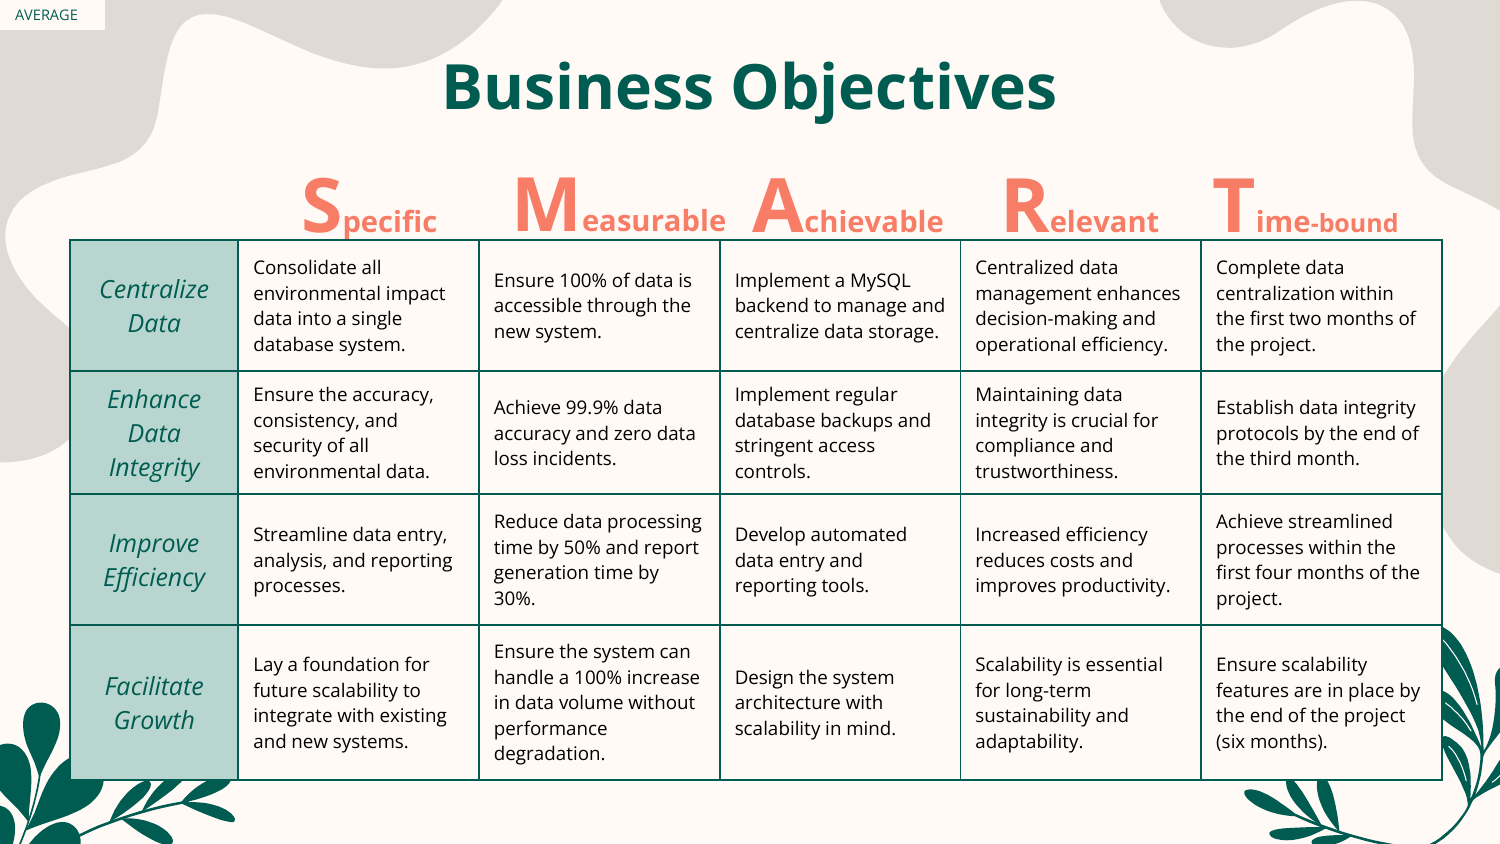

AVERAGE
# Business Objectives
| Measurable |
| --- |
| Achievable |
| --- |
| Relevant |
| --- |
| Time-bound |
| --- |
| Specific |
| --- |
| Centralize Data | Consolidate all environmental impact data into a single database system. | Ensure 100% of data is accessible through the new system. | Implement a MySQL backend to manage and centralize data storage. | Centralized data management enhances decision-making and operational efficiency. | Complete data centralization within the first two months of the project. |
| --- | --- | --- | --- | --- | --- |
| Enhance Data Integrity | Ensure the accuracy, consistency, and security of all environmental data. | Achieve 99.9% data accuracy and zero data loss incidents. | Implement regular database backups and stringent access controls. | Maintaining data integrity is crucial for compliance and trustworthiness. | Establish data integrity protocols by the end of the third month. |
| Improve Efficiency | Streamline data entry, analysis, and reporting processes. | Reduce data processing time by 50% and report generation time by 30%. | Develop automated data entry and reporting tools. | Increased efficiency reduces costs and improves productivity. | Achieve streamlined processes within the first four months of the project. |
| Facilitate Growth | Lay a foundation for future scalability to integrate with existing and new systems. | Ensure the system can handle a 100% increase in data volume without performance degradation. | Design the system architecture with scalability in mind. | Scalability is essential for long-term sustainability and adaptability. | Ensure scalability features are in place by the end of the project (six months). |